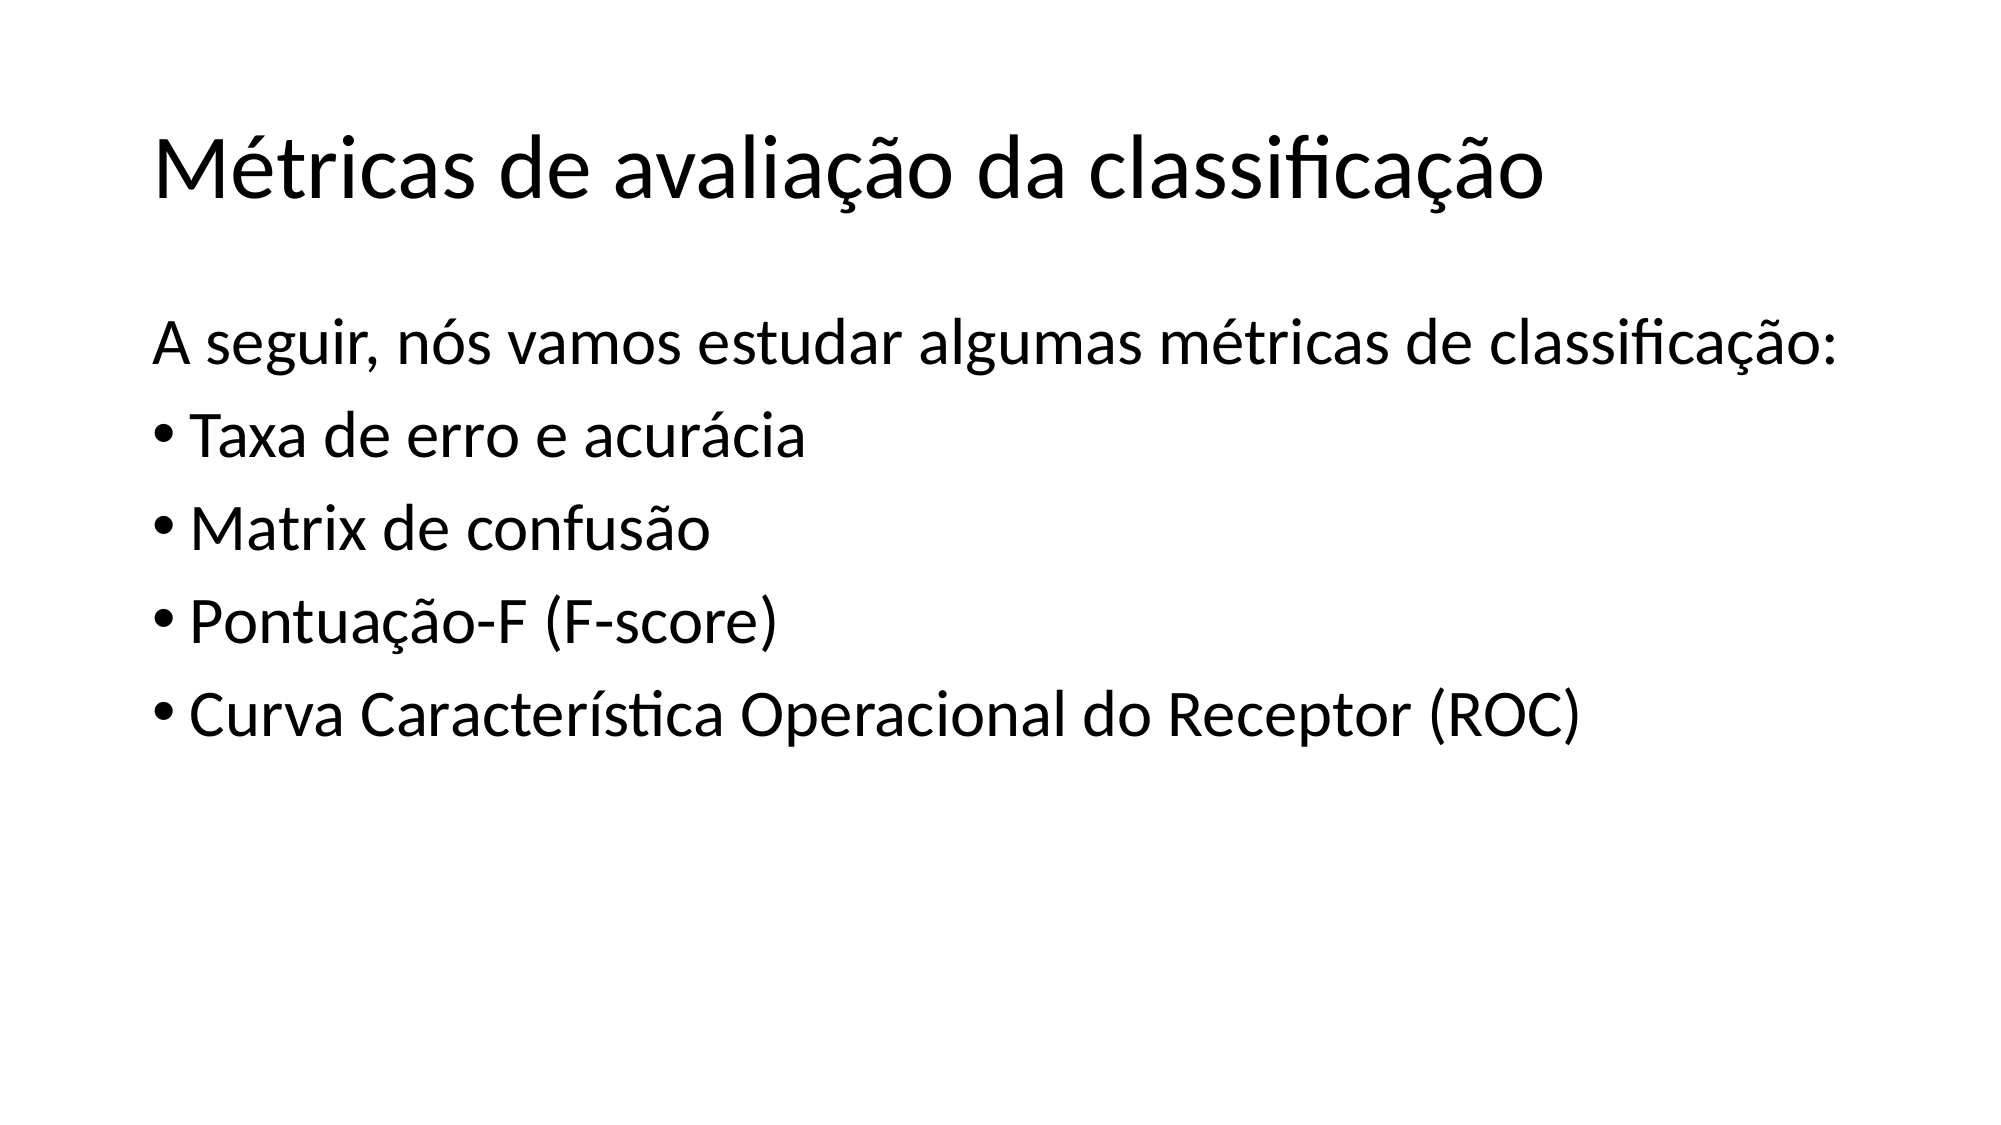

# Métricas de avaliação da classificação
A seguir, nós vamos estudar algumas métricas de classificação:
Taxa de erro e acurácia
Matrix de confusão
Pontuação-F (F-score)
Curva Característica Operacional do Receptor (ROC)